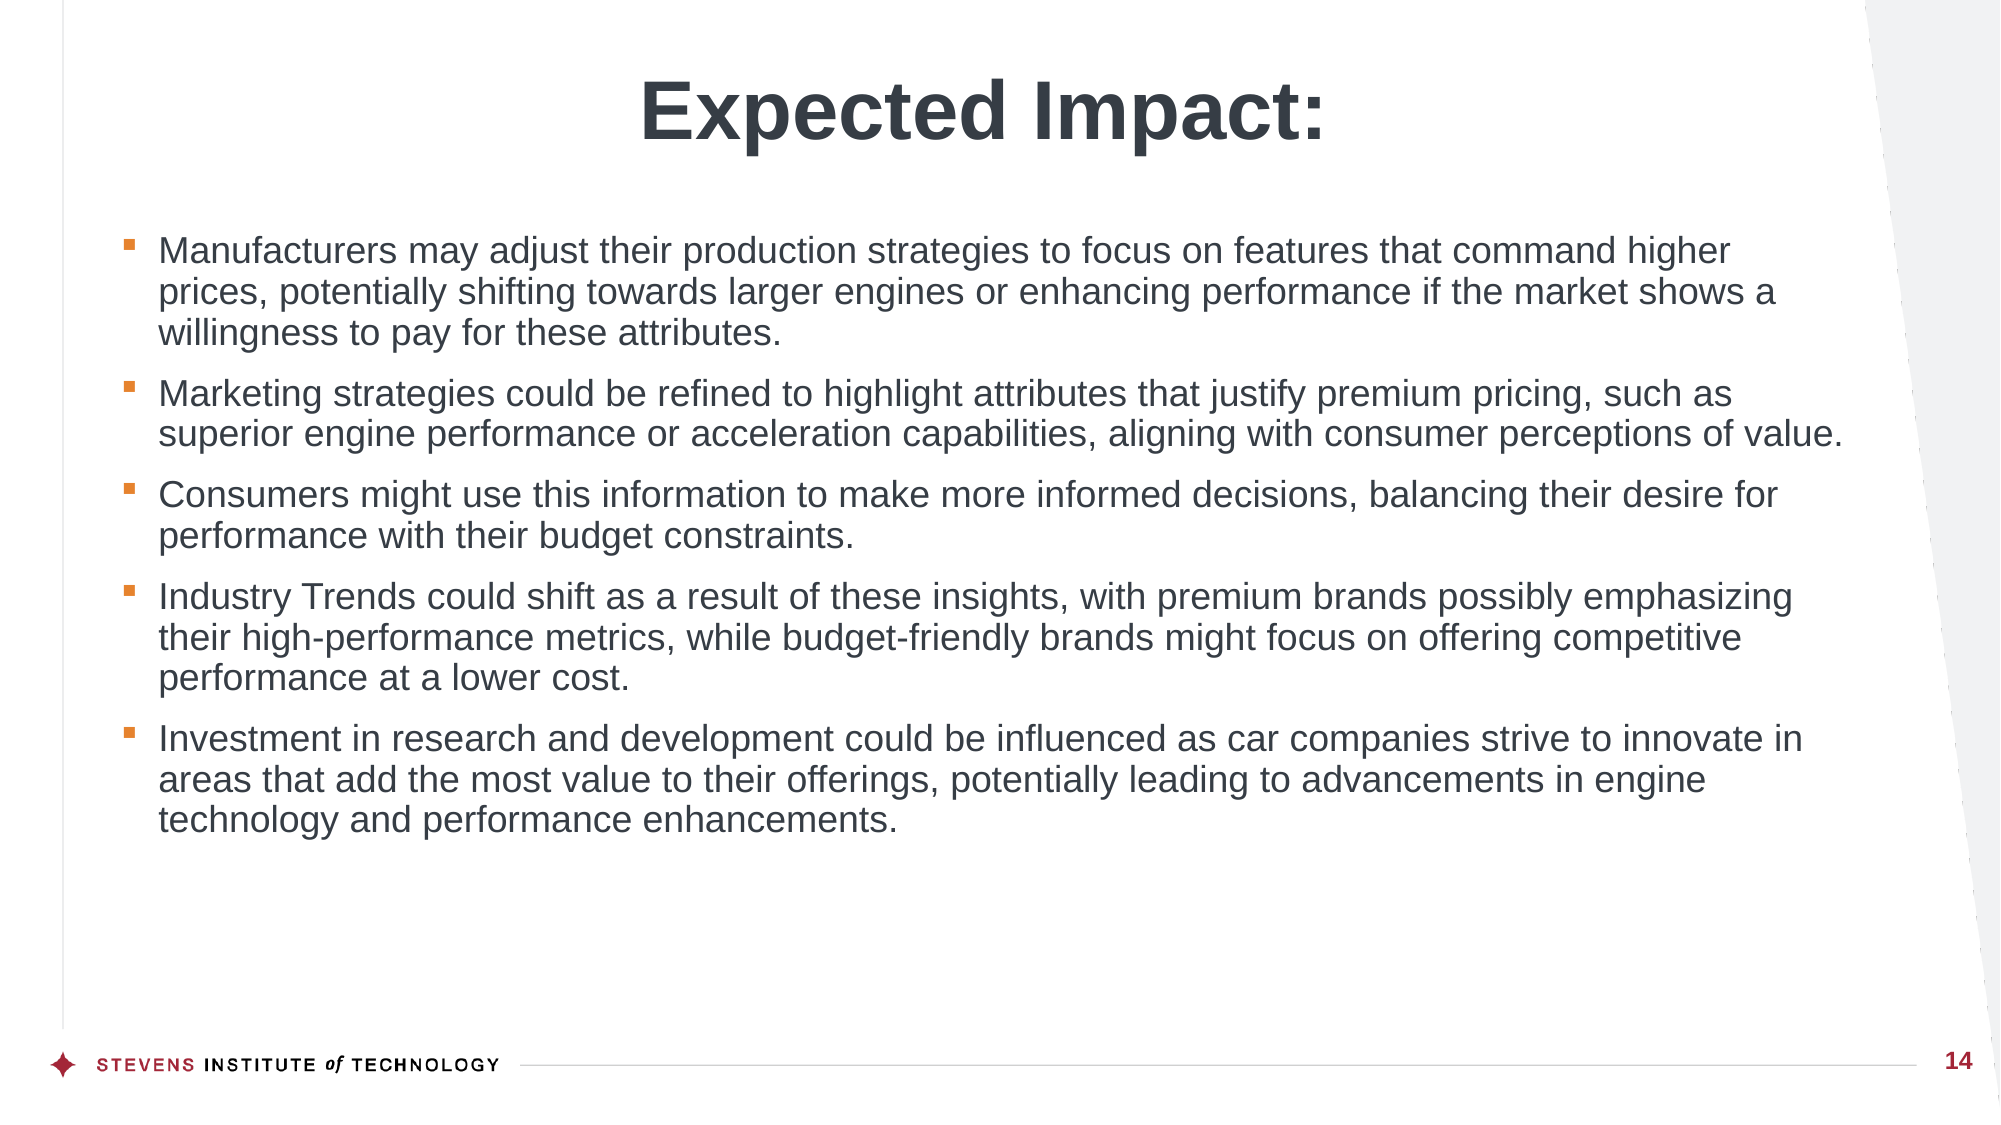

# Expected Impact:
Manufacturers may adjust their production strategies to focus on features that command higher prices, potentially shifting towards larger engines or enhancing performance if the market shows a willingness to pay for these attributes.
Marketing strategies could be refined to highlight attributes that justify premium pricing, such as superior engine performance or acceleration capabilities, aligning with consumer perceptions of value.
Consumers might use this information to make more informed decisions, balancing their desire for performance with their budget constraints.
Industry Trends could shift as a result of these insights, with premium brands possibly emphasizing their high-performance metrics, while budget-friendly brands might focus on offering competitive performance at a lower cost.
Investment in research and development could be influenced as car companies strive to innovate in areas that add the most value to their offerings, potentially leading to advancements in engine technology and performance enhancements.
14